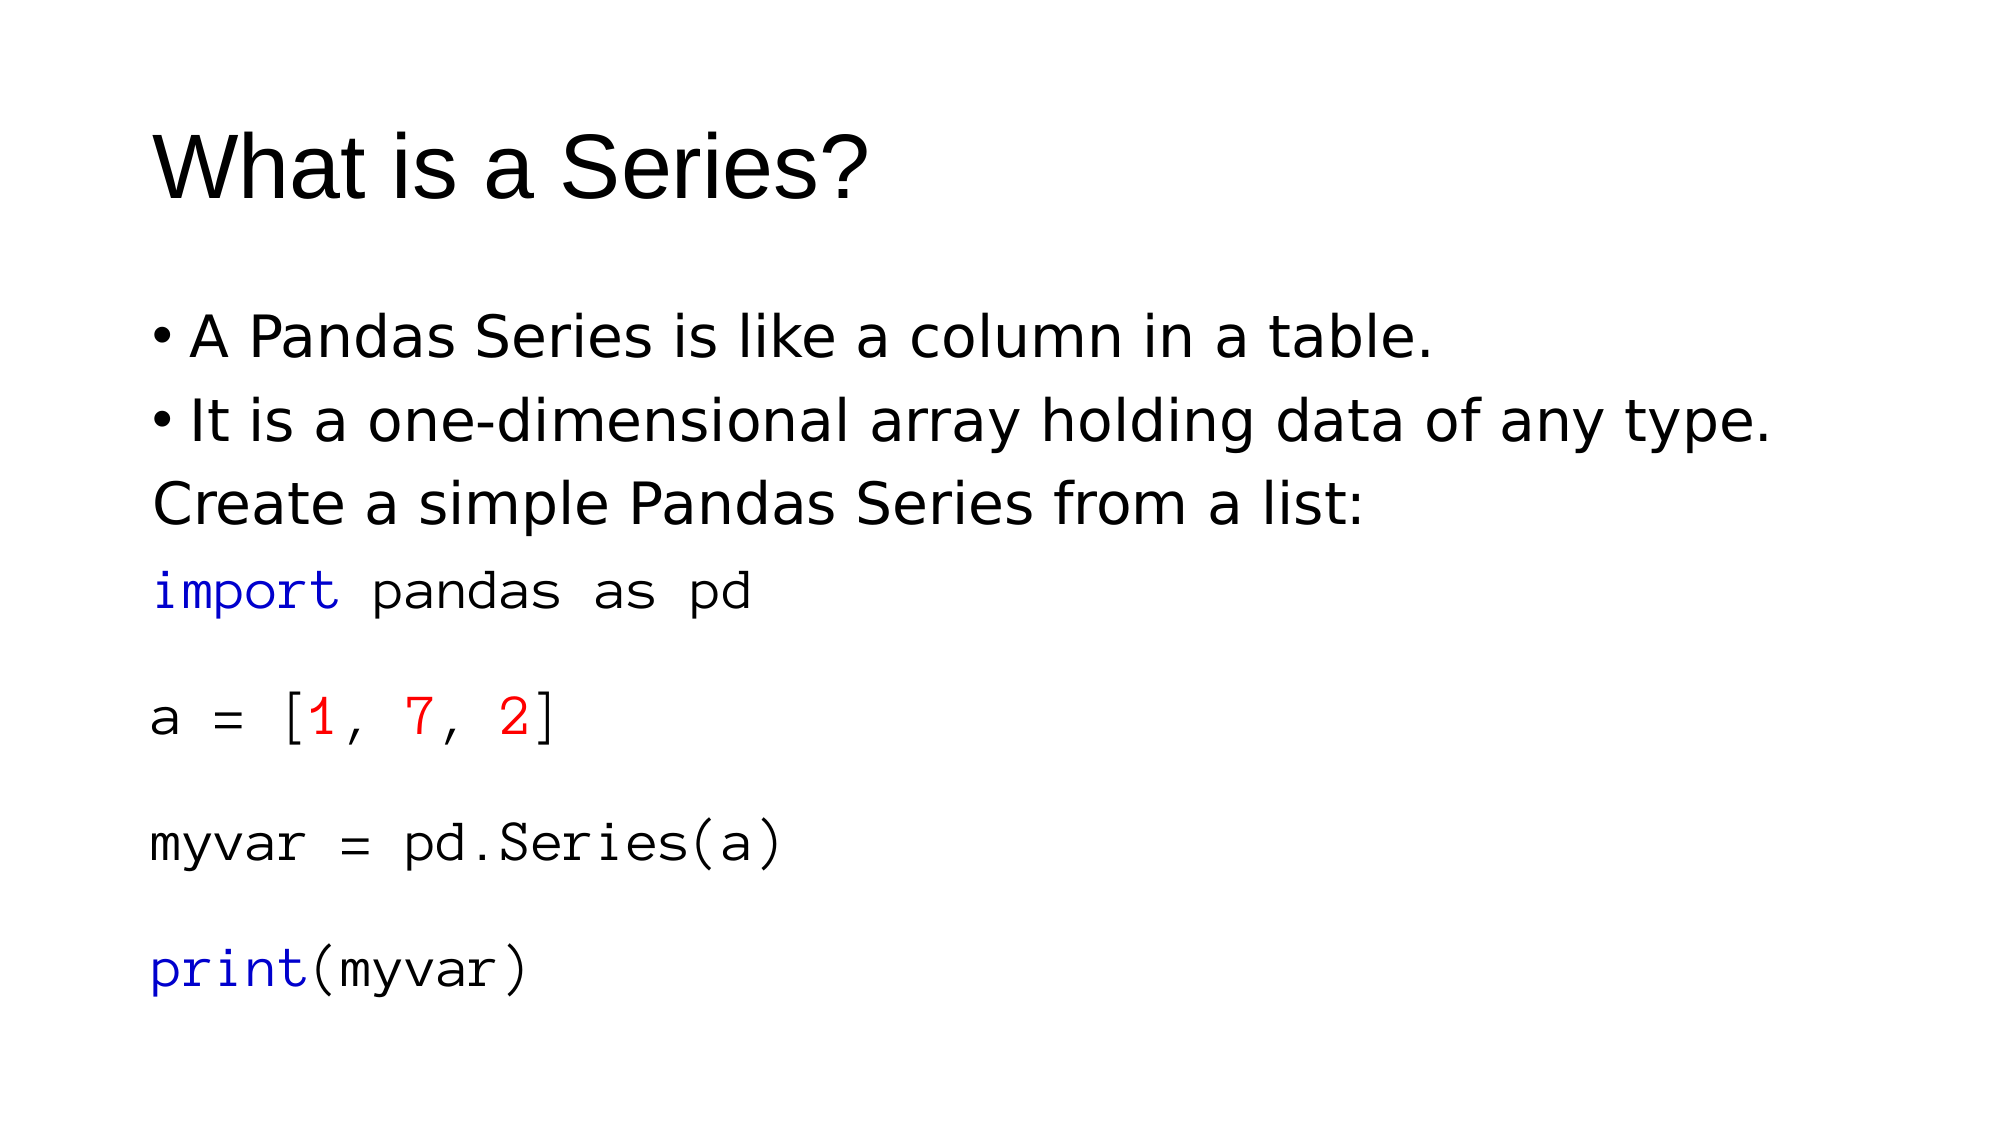

# What is a Series?
A Pandas Series is like a column in a table.
It is a one-dimensional array holding data of any type.
Create a simple Pandas Series from a list:
import pandas as pd
a = [1, 7, 2]
myvar = pd.Series(a)
print(myvar)